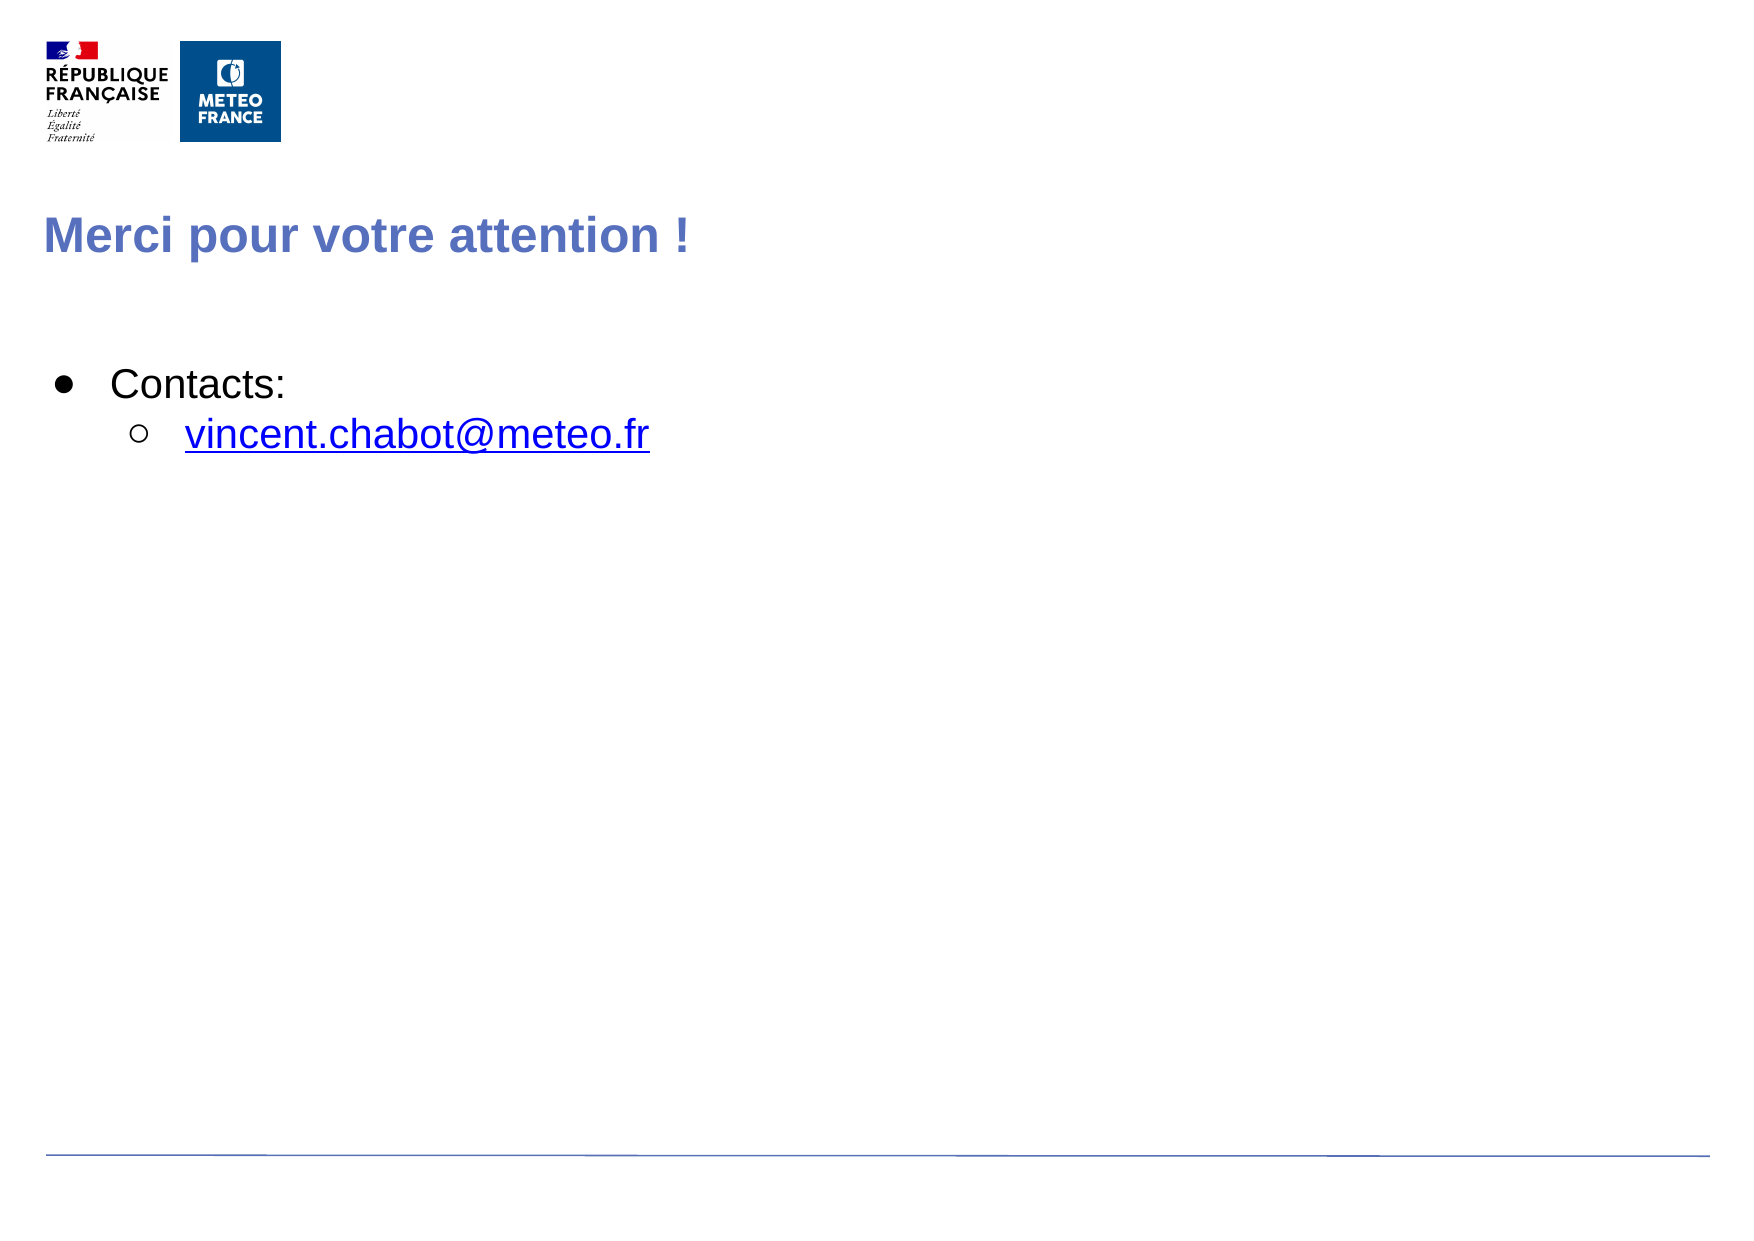

Merci pour votre attention !

Contacts:
vincent.chabot@meteo.fr